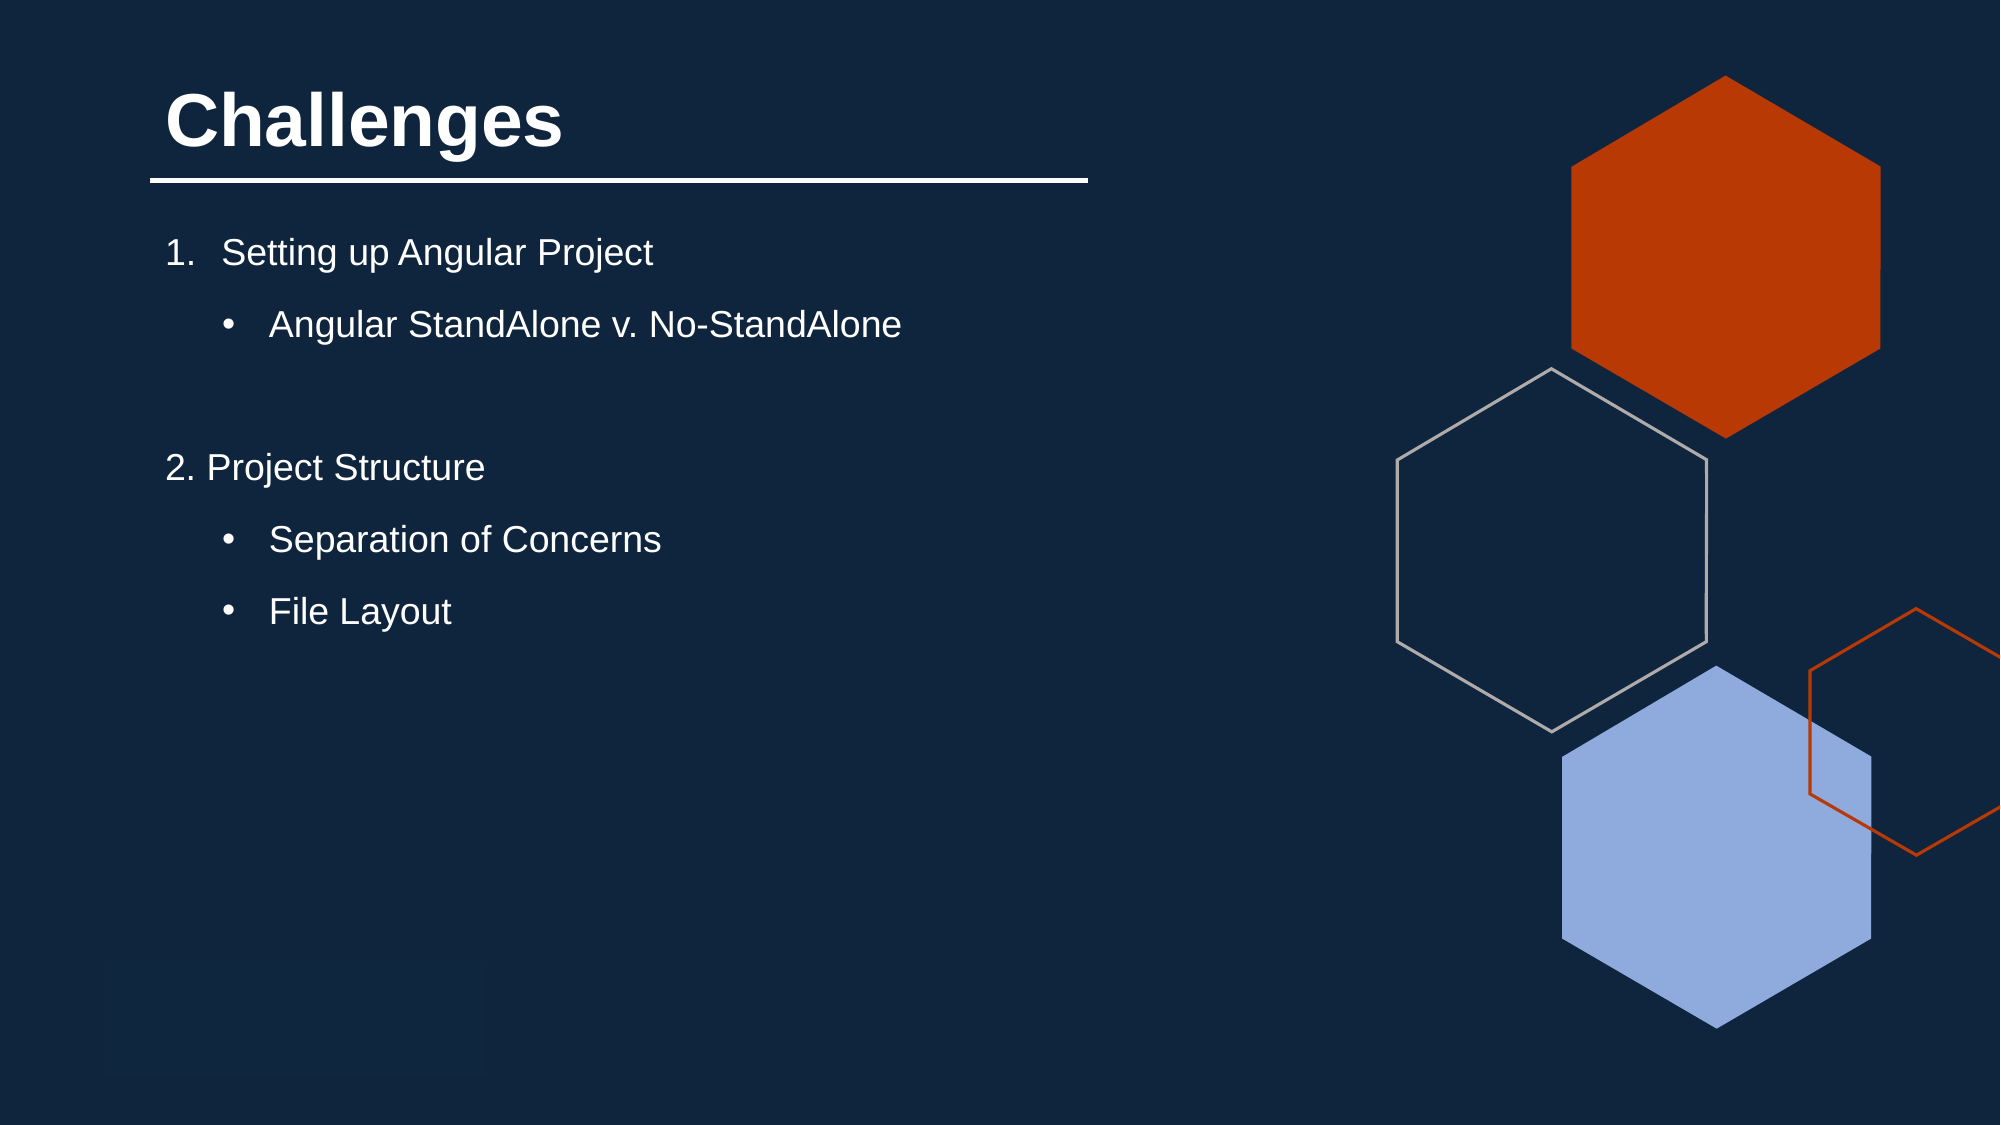

# Challenges
Setting up Angular Project
Angular StandAlone v. No-StandAlone

2. Project Structure
Separation of Concerns
File Layout